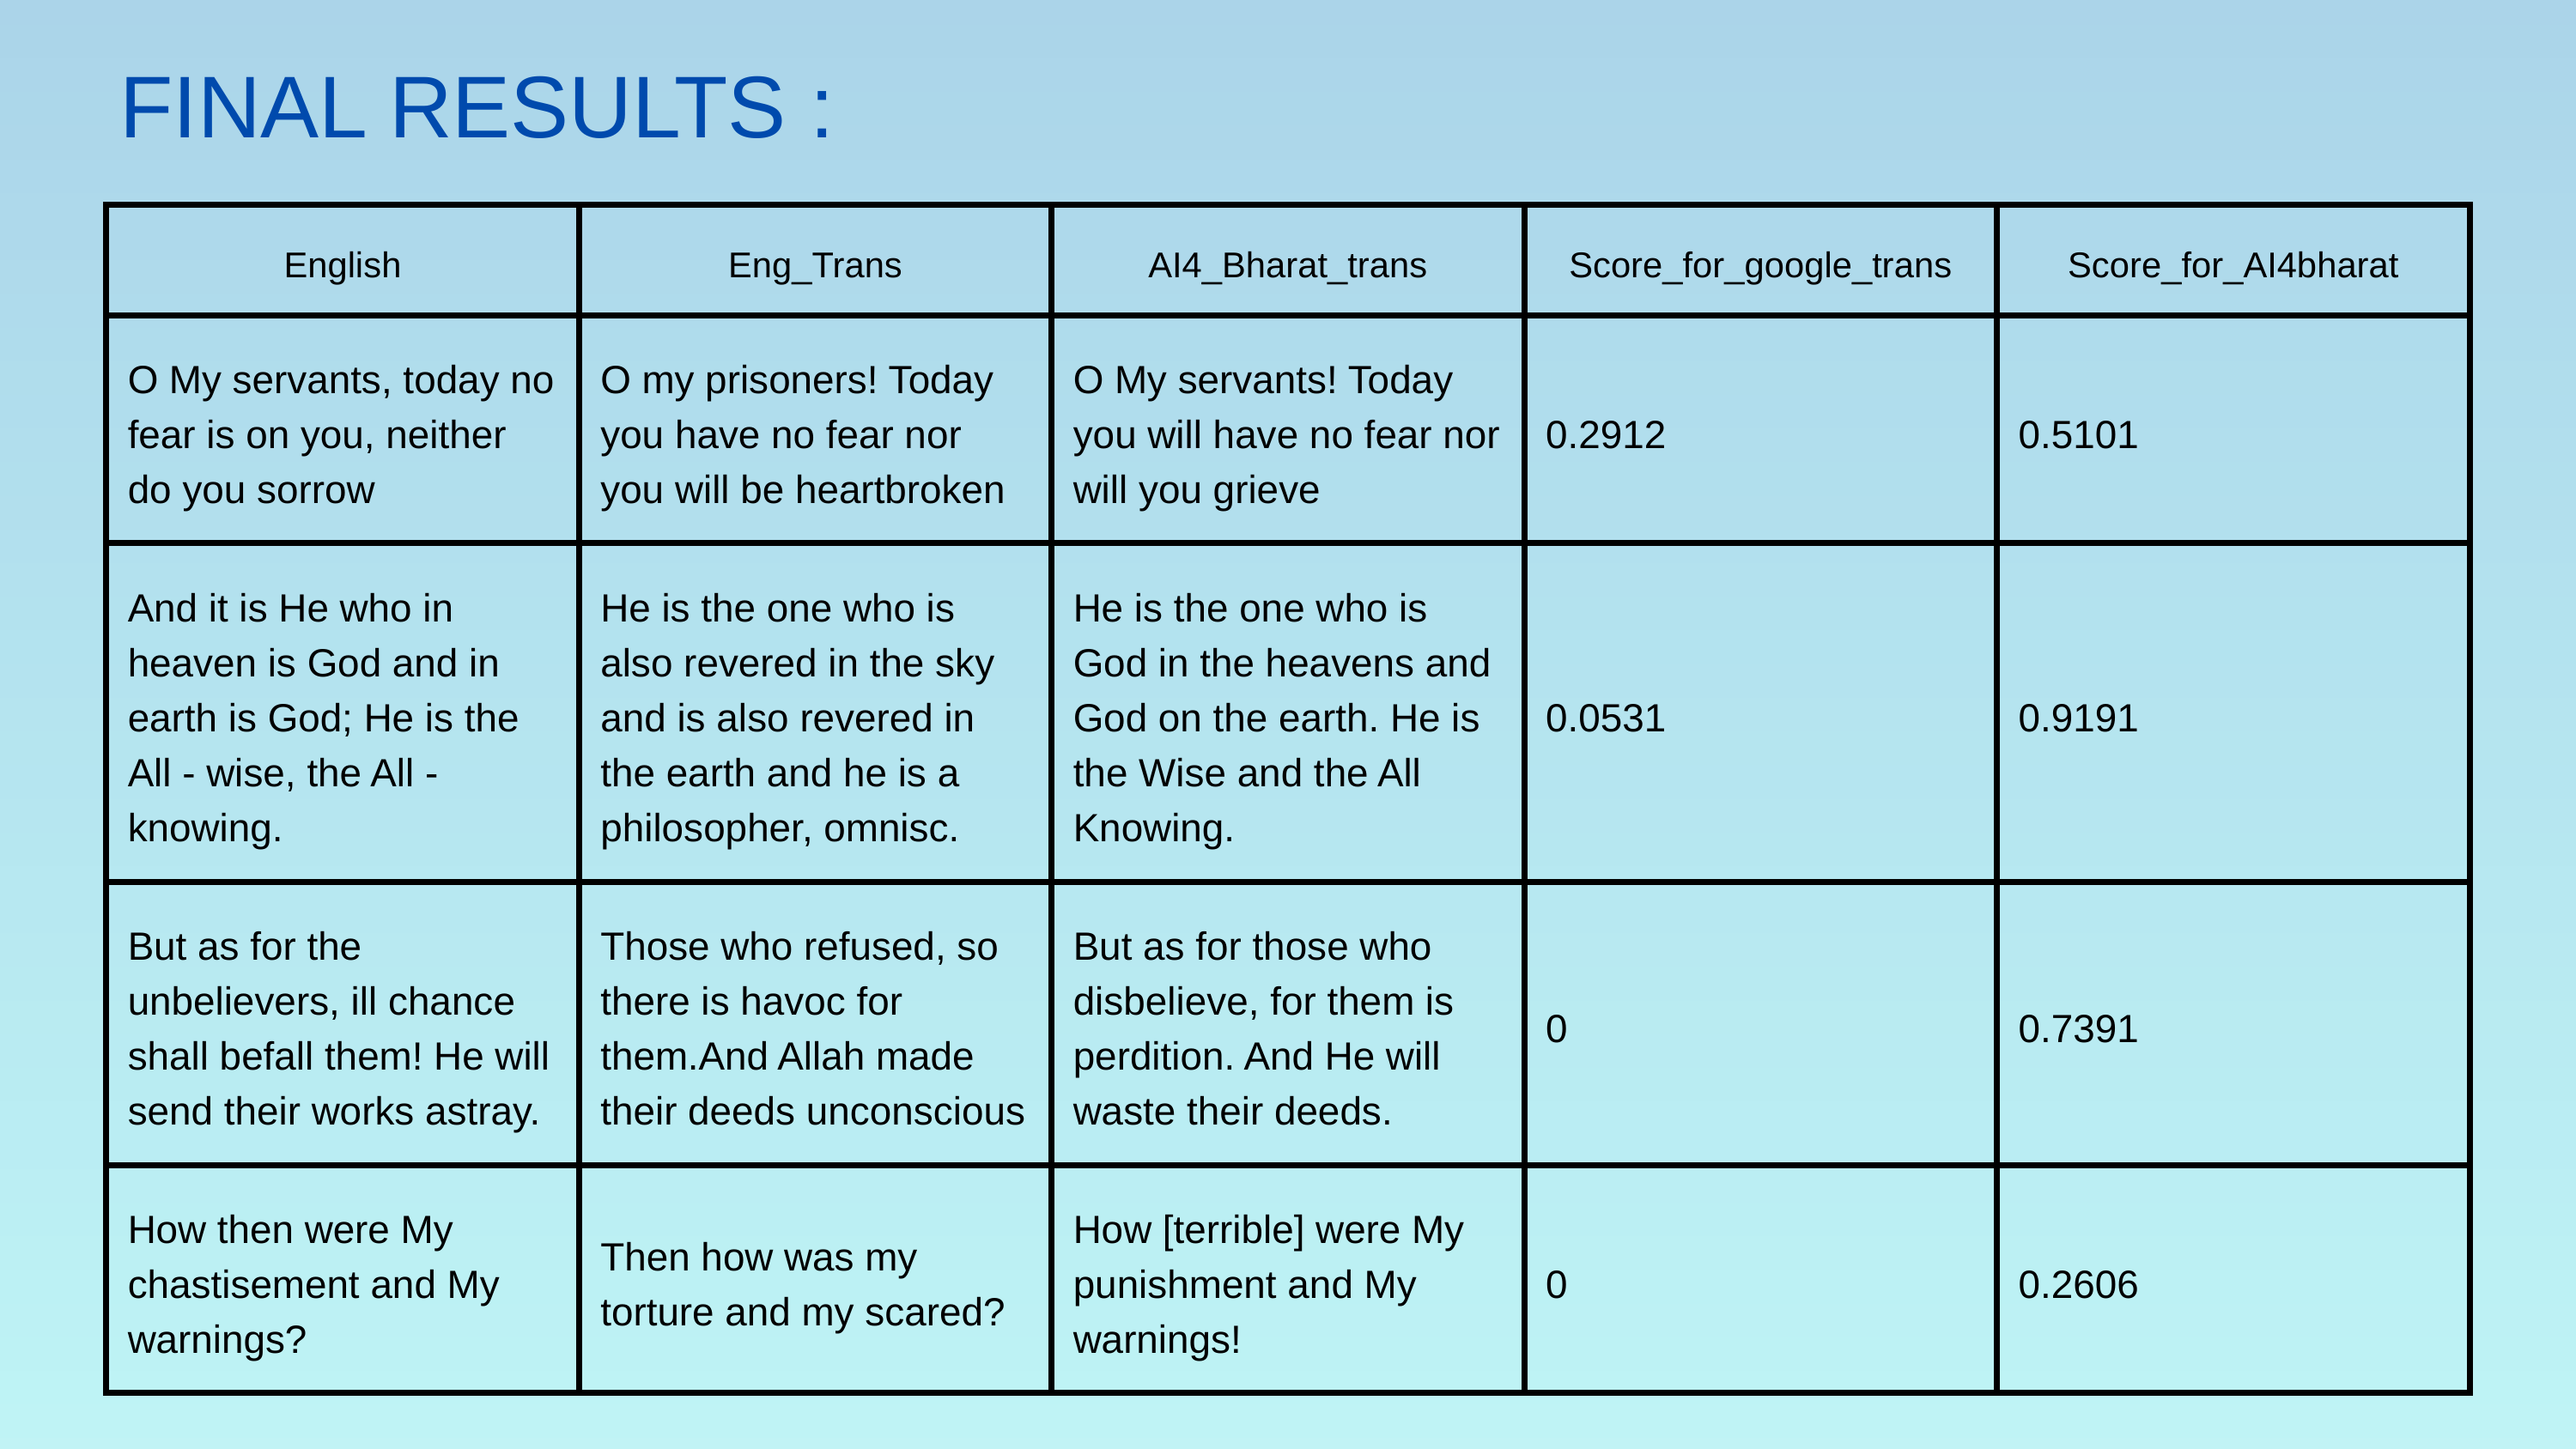

FINAL RESULTS :
| English | Eng\_Trans | AI4\_Bharat\_trans | Score\_for\_google\_trans | Score\_for\_AI4bharat |
| --- | --- | --- | --- | --- |
| O My servants, today no fear is on you, neither do you sorrow | O my prisoners! Today you have no fear nor you will be heartbroken | O My servants! Today you will have no fear nor will you grieve | 0.2912 | 0.5101 |
| And it is He who in heaven is God and in earth is God; He is the All - wise, the All - knowing. | He is the one who is also revered in the sky and is also revered in the earth and he is a philosopher, omnisc. | He is the one who is God in the heavens and God on the earth. He is the Wise and the All Knowing. | 0.0531 | 0.9191 |
| But as for the unbelievers, ill chance shall befall them! He will send their works astray. | Those who refused, so there is havoc for them.And Allah made their deeds unconscious | But as for those who disbelieve, for them is perdition. And He will waste their deeds. | 0 | 0.7391 |
| How then were My chastisement and My warnings? | Then how was my torture and my scared? | How [terrible] were My punishment and My warnings! | 0 | 0.2606 |